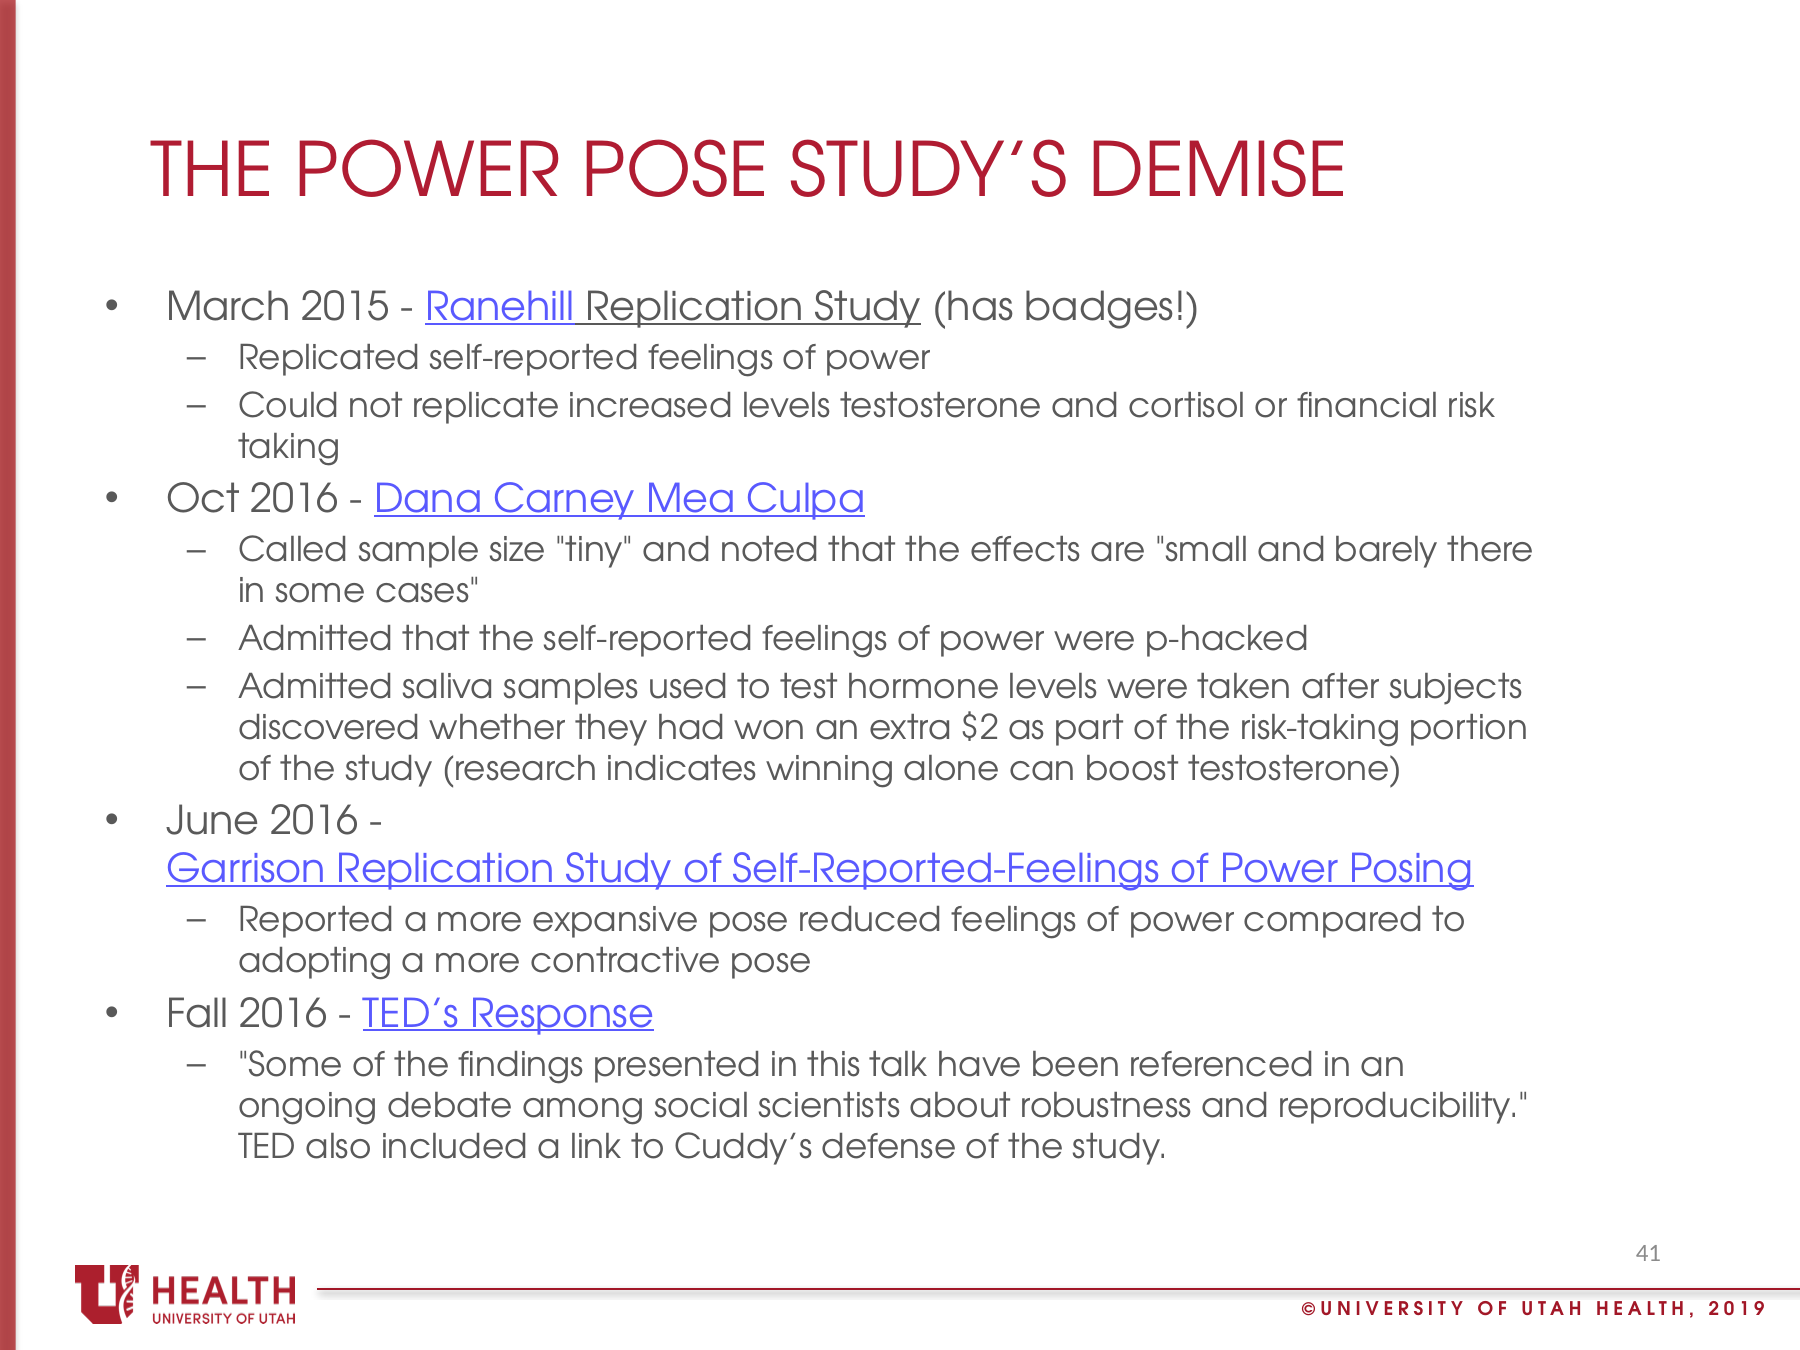

# The Power Pose Study’s Demise
March 2015 - Ranehill Replication Study (has badges!)
Replicated self-reported feelings of power
Could not replicate increased levels testosterone and cortisol or financial risk taking
Oct 2016 - Dana Carney Mea Culpa
Called sample size "tiny" and noted that the effects are "small and barely there in some cases"
Admitted that the self-reported feelings of power were p-hacked
Admitted saliva samples used to test hormone levels were taken after subjects discovered whether they had won an extra $2 as part of the risk-taking portion of the study (research indicates winning alone can boost testosterone)
June 2016 - Garrison Replication Study of Self-Reported-Feelings of Power Posing
Reported a more expansive pose reduced feelings of power compared to adopting a more contractive pose
Fall 2016 - TED’s Response
"Some of the findings presented in this talk have been referenced in an ongoing debate among social scientists about robustness and reproducibility." TED also included a link to Cuddy’s defense of the study.
41